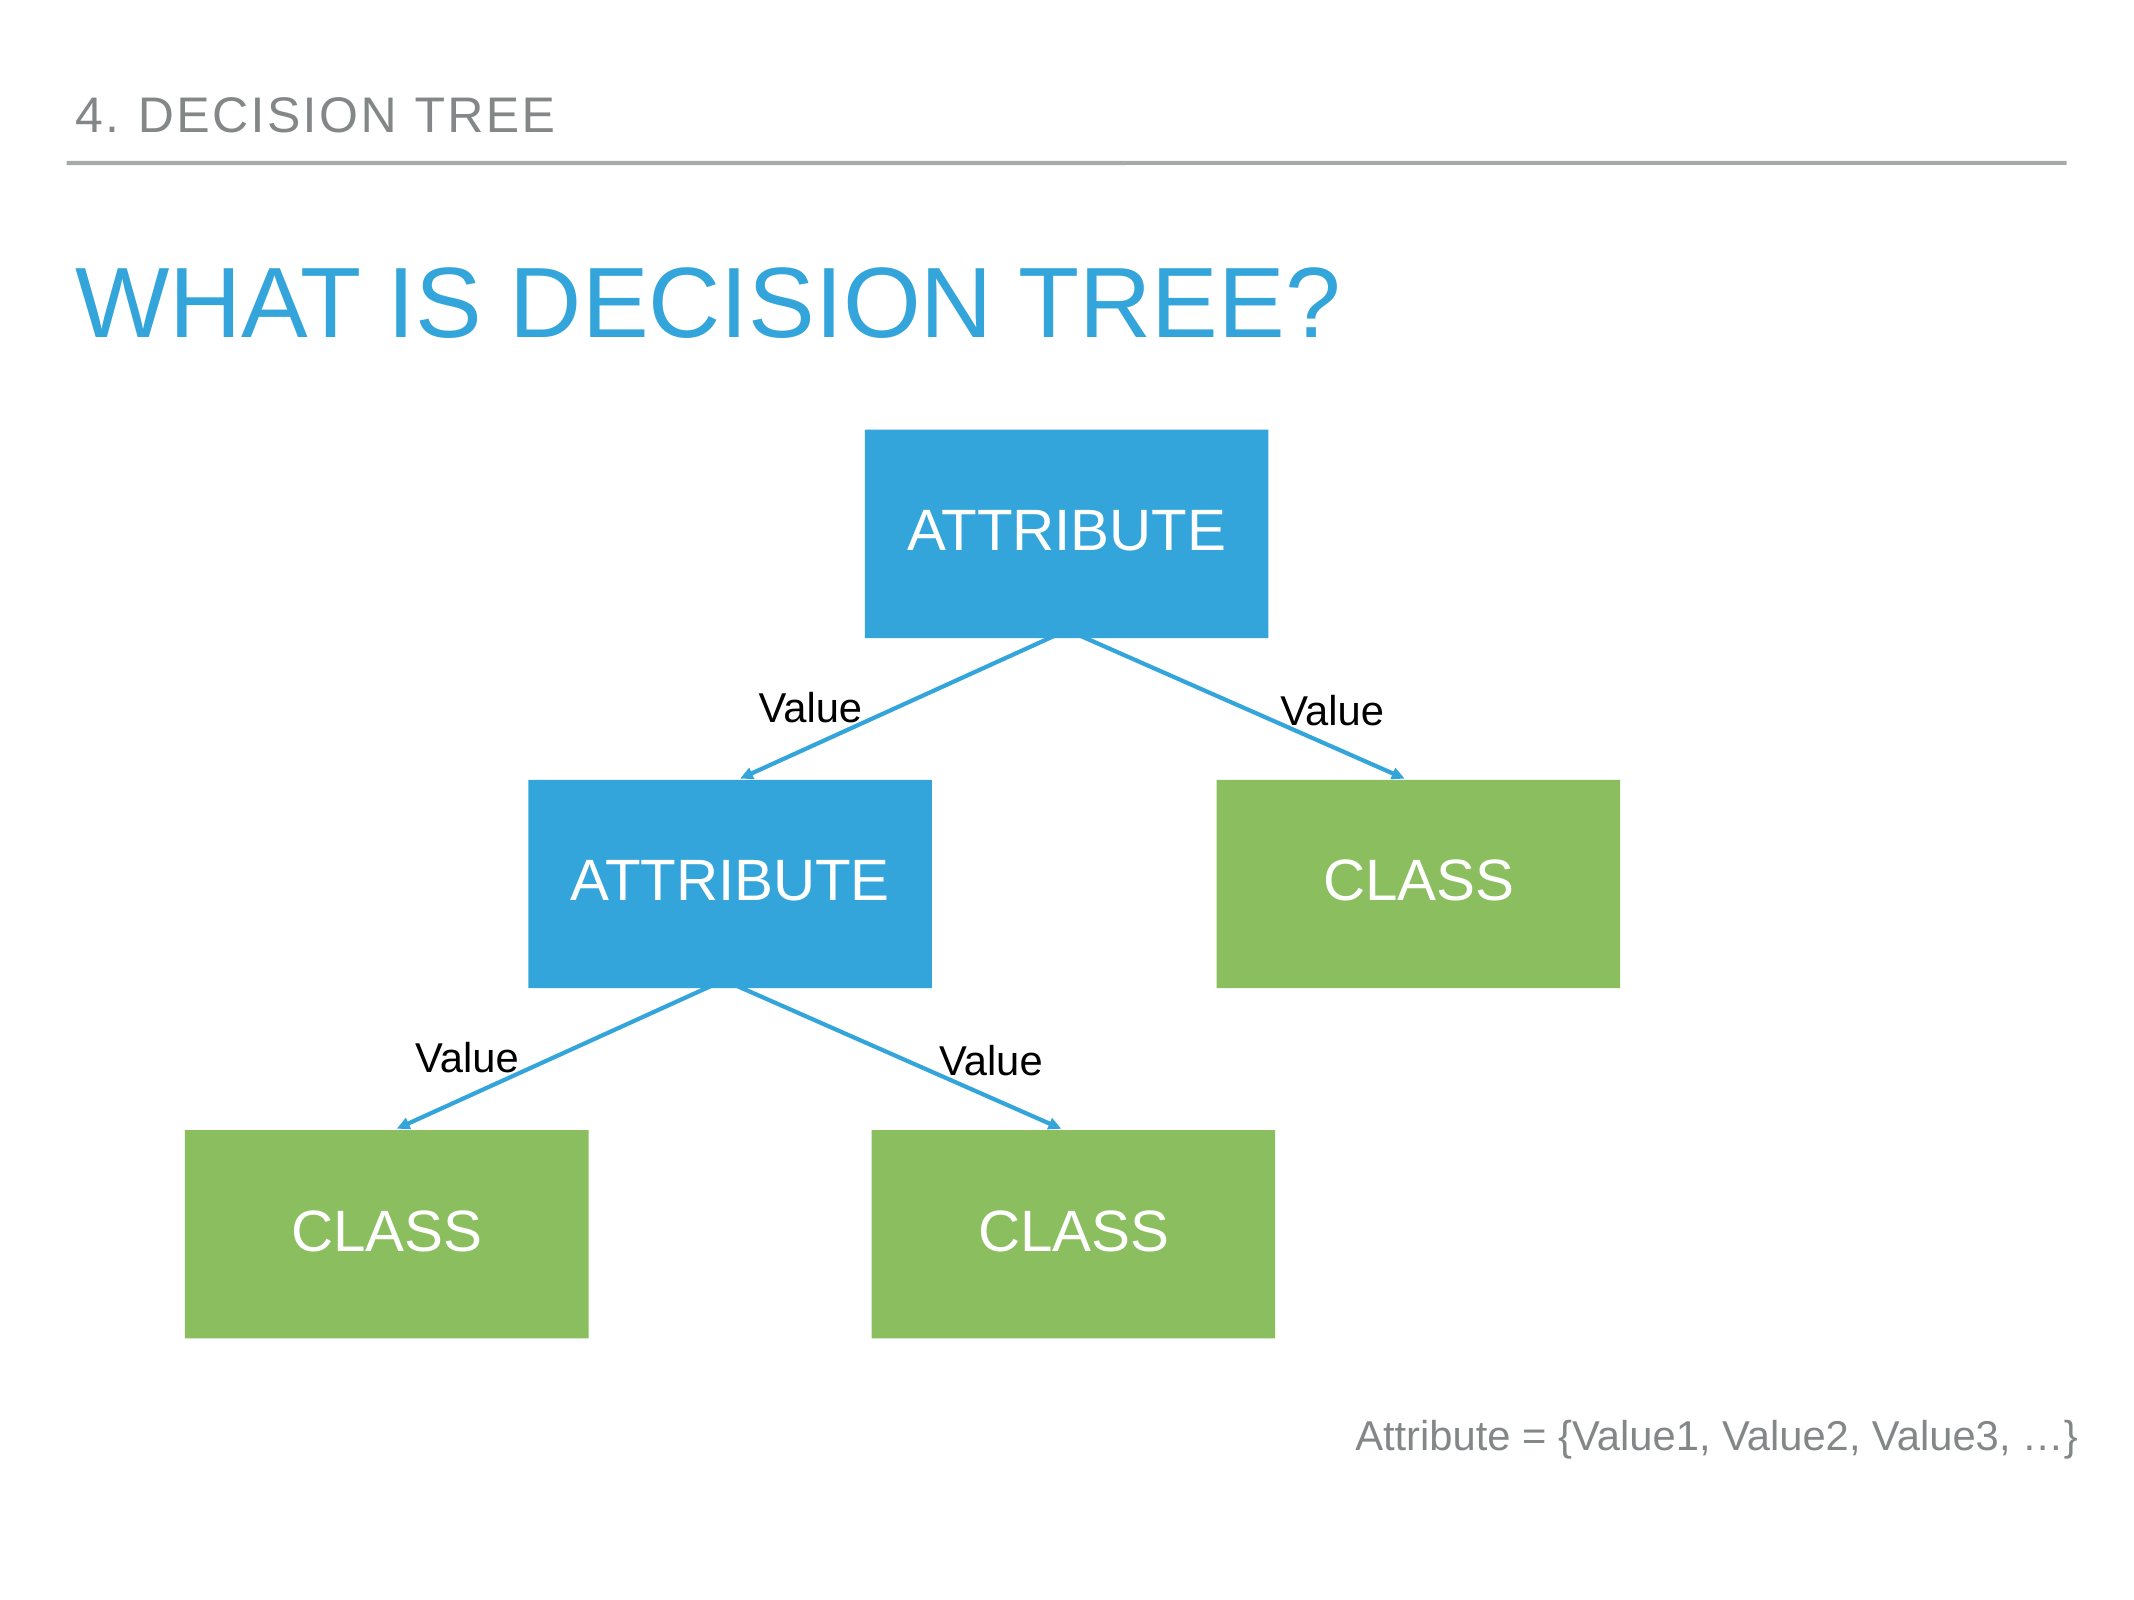

4. decision tree
# what is decision tree?
attribute

Value
Value
attribute
class

Value
Value
class
class
Attribute = {Value1, Value2, Value3, …}